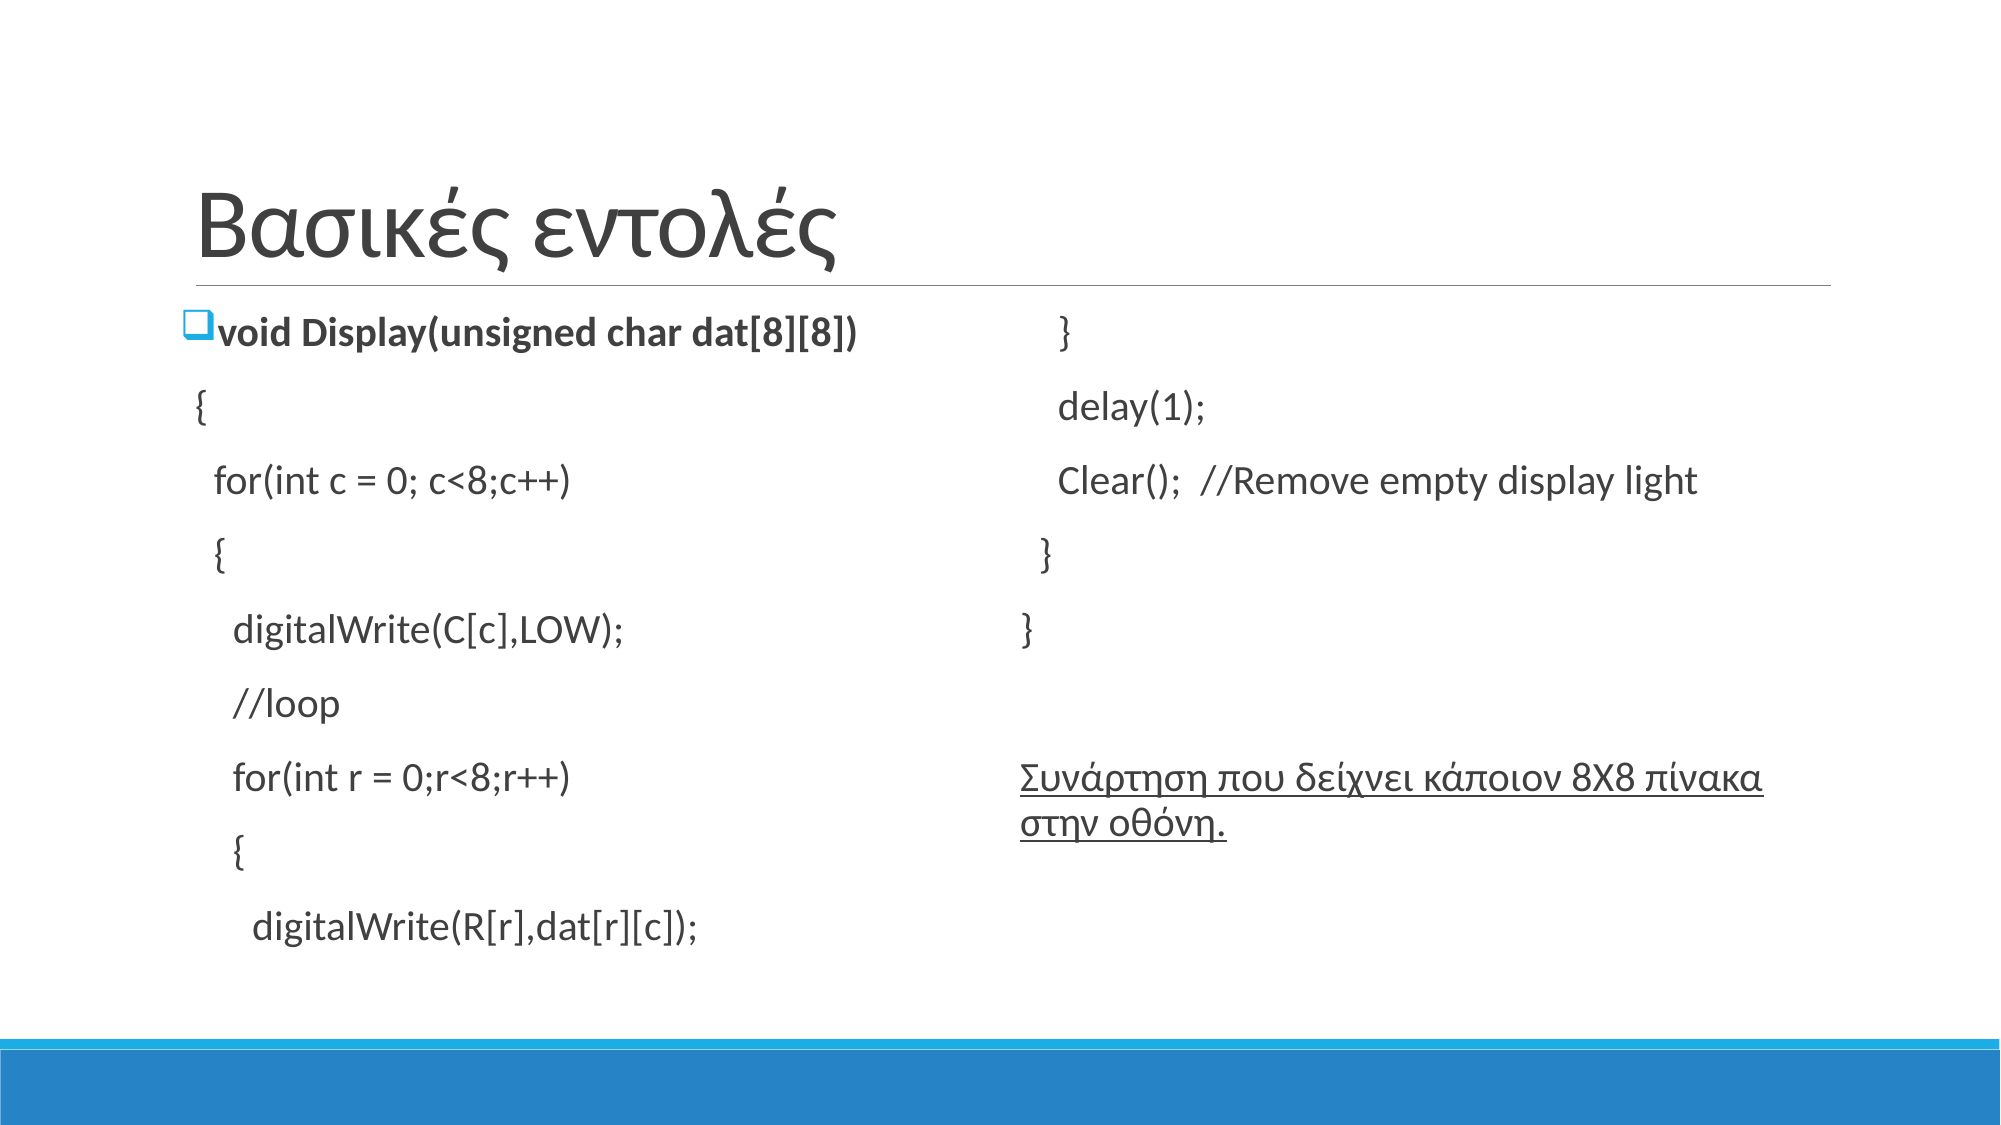

# Βασικές εντολές
void Display(unsigned char dat[8][8])
{
  for(int c = 0; c<8;c++)
  {
    digitalWrite(C[c],LOW);
    //loop
    for(int r = 0;r<8;r++)
    {
      digitalWrite(R[r],dat[r][c]);
    }
    delay(1);
    Clear();  //Remove empty display light
  }
}

Συνάρτηση που δείχνει κάποιον 8Χ8 πίνακα στην οθόνη.